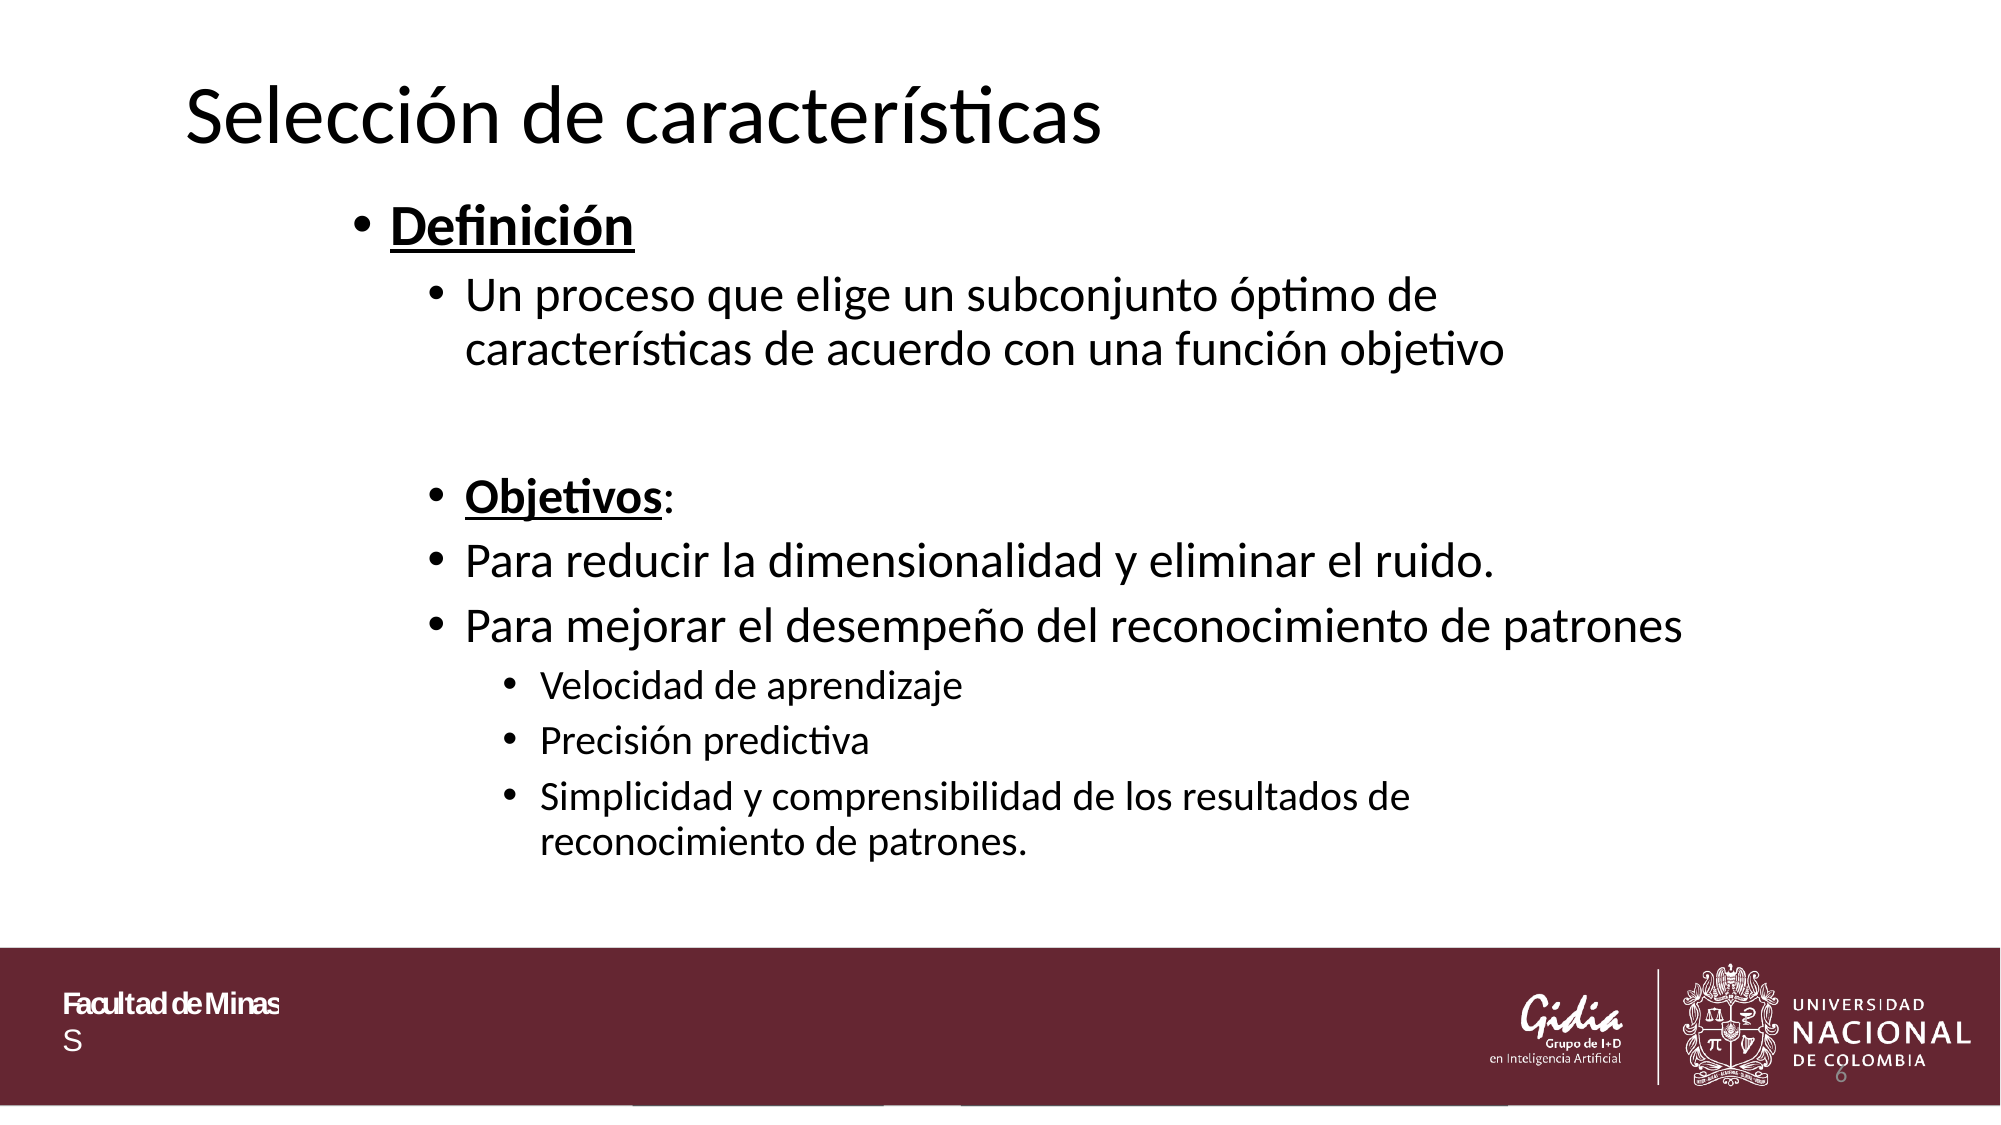

# Selección de características
Definición
Un proceso que elige un subconjunto óptimo de características de acuerdo con una función objetivo

Objetivos:
Para reducir la dimensionalidad y eliminar el ruido.
Para mejorar el desempeño del reconocimiento de patrones
Velocidad de aprendizaje
Precisión predictiva
Simplicidad y comprensibilidad de los resultados de reconocimiento de patrones.
6